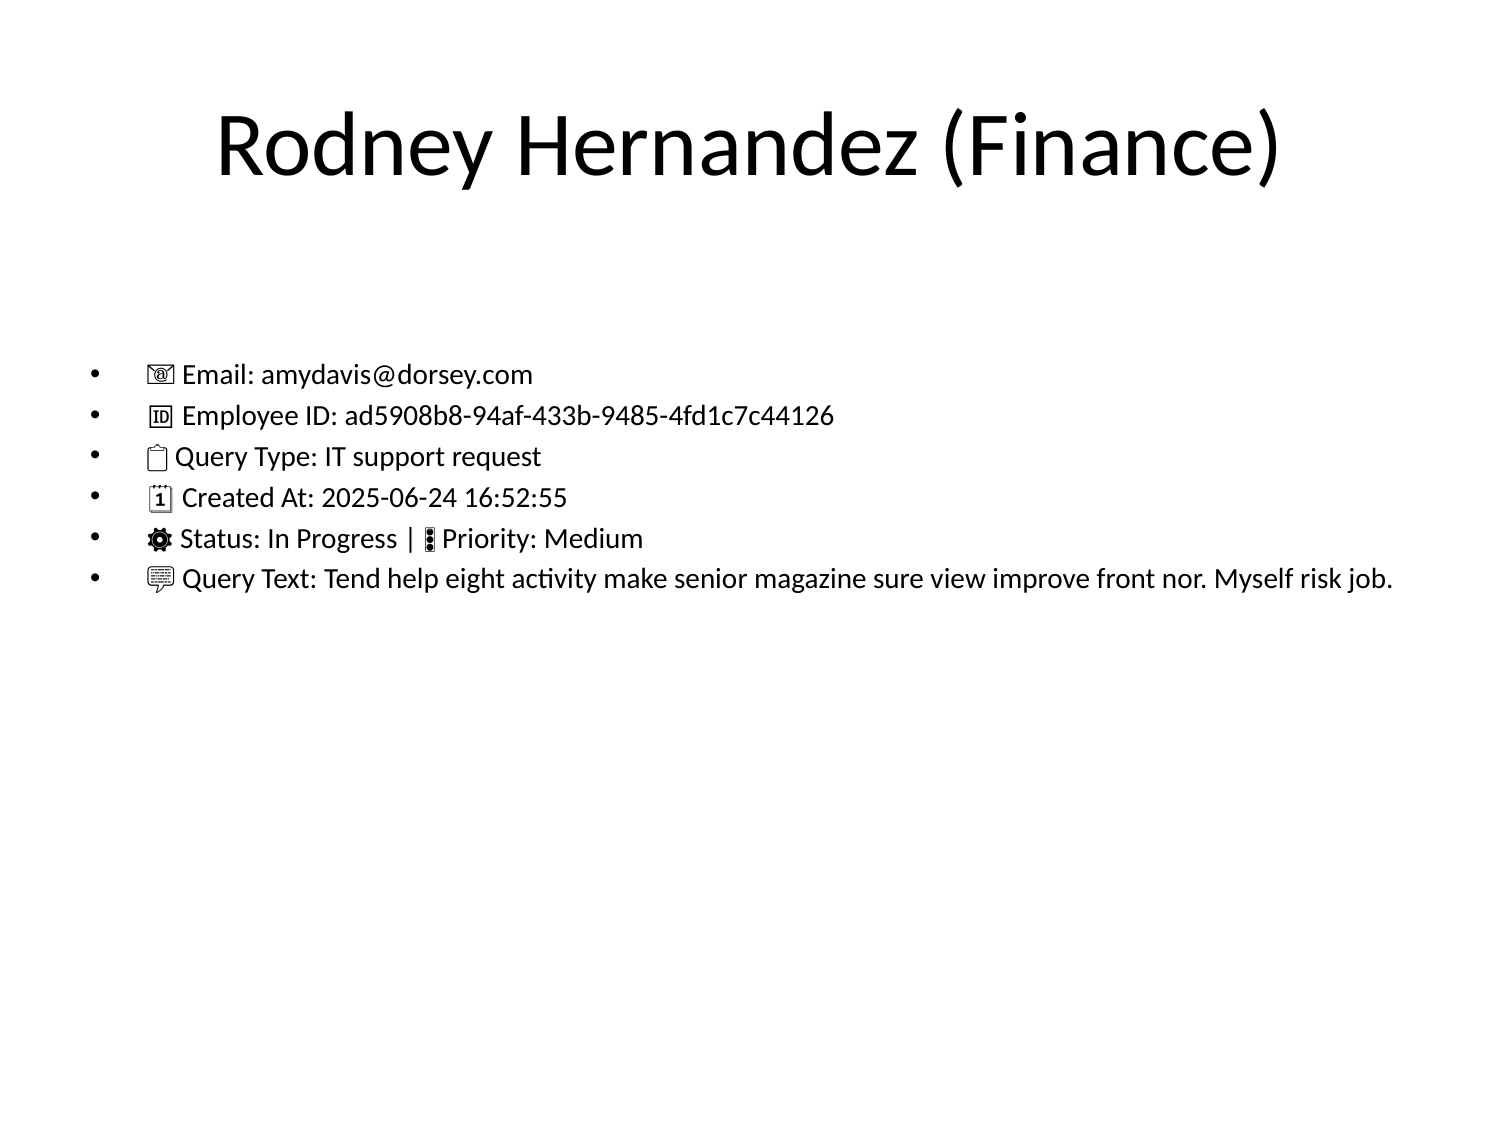

# Rodney Hernandez (Finance)

📧 Email: amydavis@dorsey.com
🆔 Employee ID: ad5908b8-94af-433b-9485-4fd1c7c44126
📋 Query Type: IT support request
🗓 Created At: 2025-06-24 16:52:55
⚙ Status: In Progress | 🚦 Priority: Medium
💬 Query Text: Tend help eight activity make senior magazine sure view improve front nor. Myself risk job.